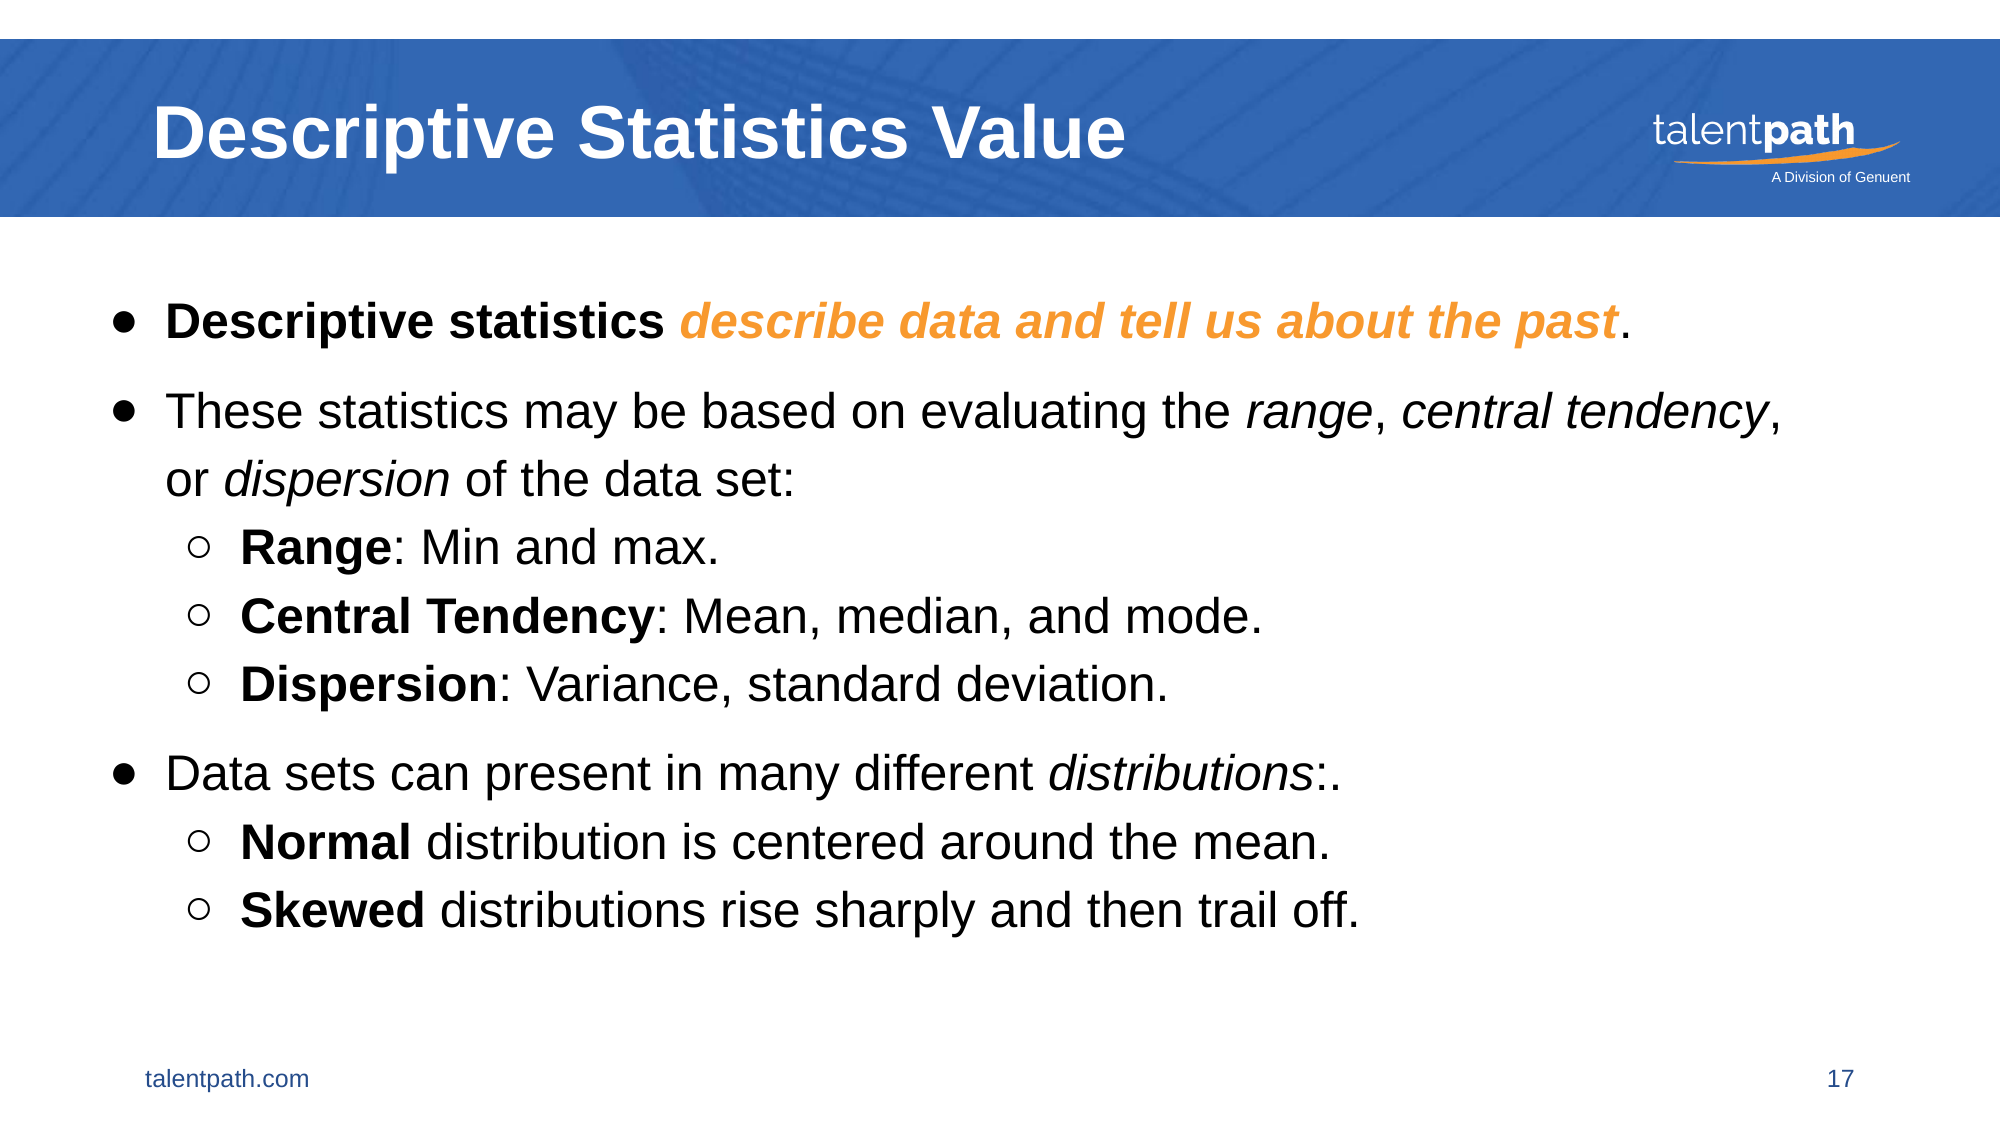

# Descriptive Statistics Value
Descriptive statistics describe data and tell us about the past.
These statistics may be based on evaluating the range, central tendency,
or dispersion of the data set:
Range: Min and max.
Central Tendency: Mean, median, and mode.
Dispersion: Variance, standard deviation.
Data sets can present in many different distributions:.
Normal distribution is centered around the mean.
Skewed distributions rise sharply and then trail off.

talentpath.com
17